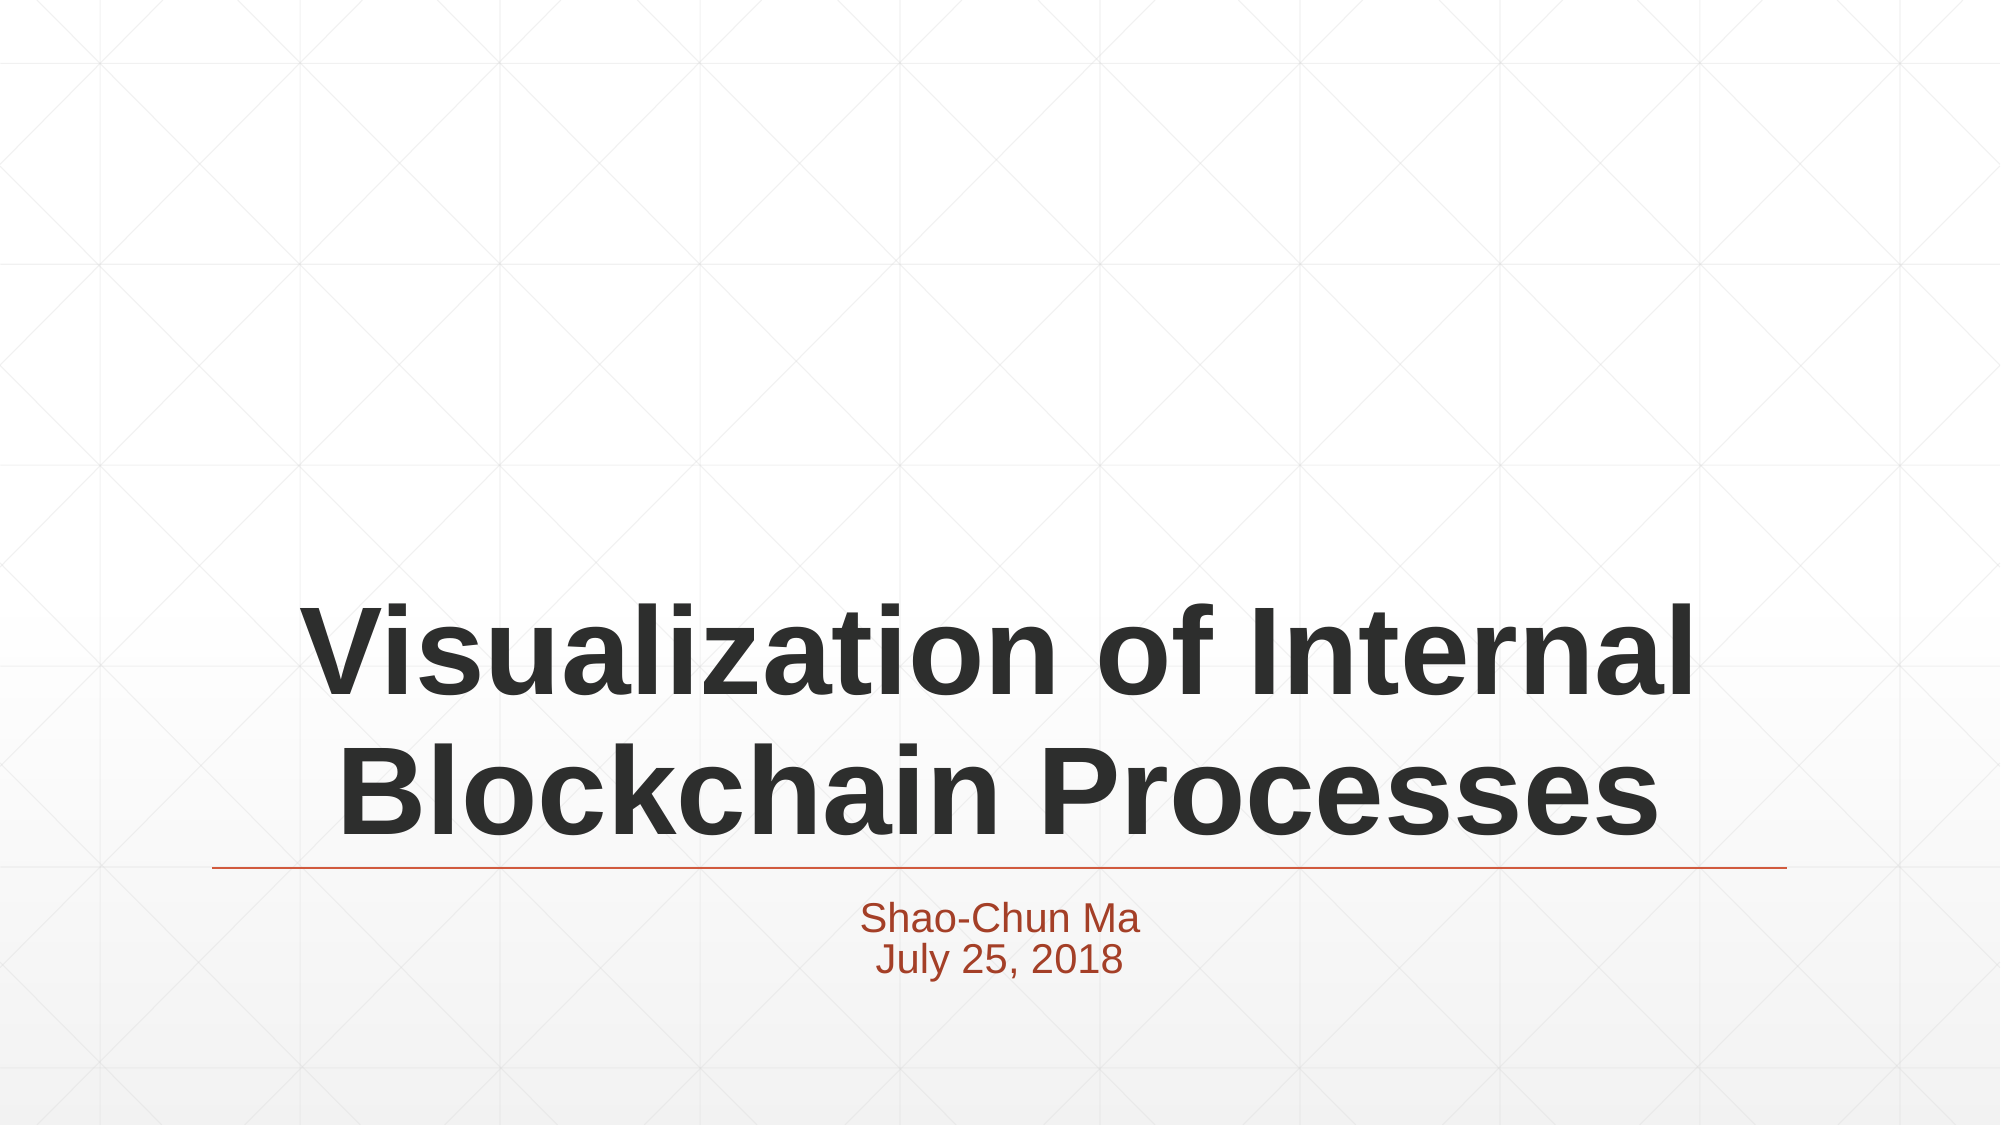

# Visualization of Internal Blockchain Processes
Shao-Chun Ma
July 25, 2018